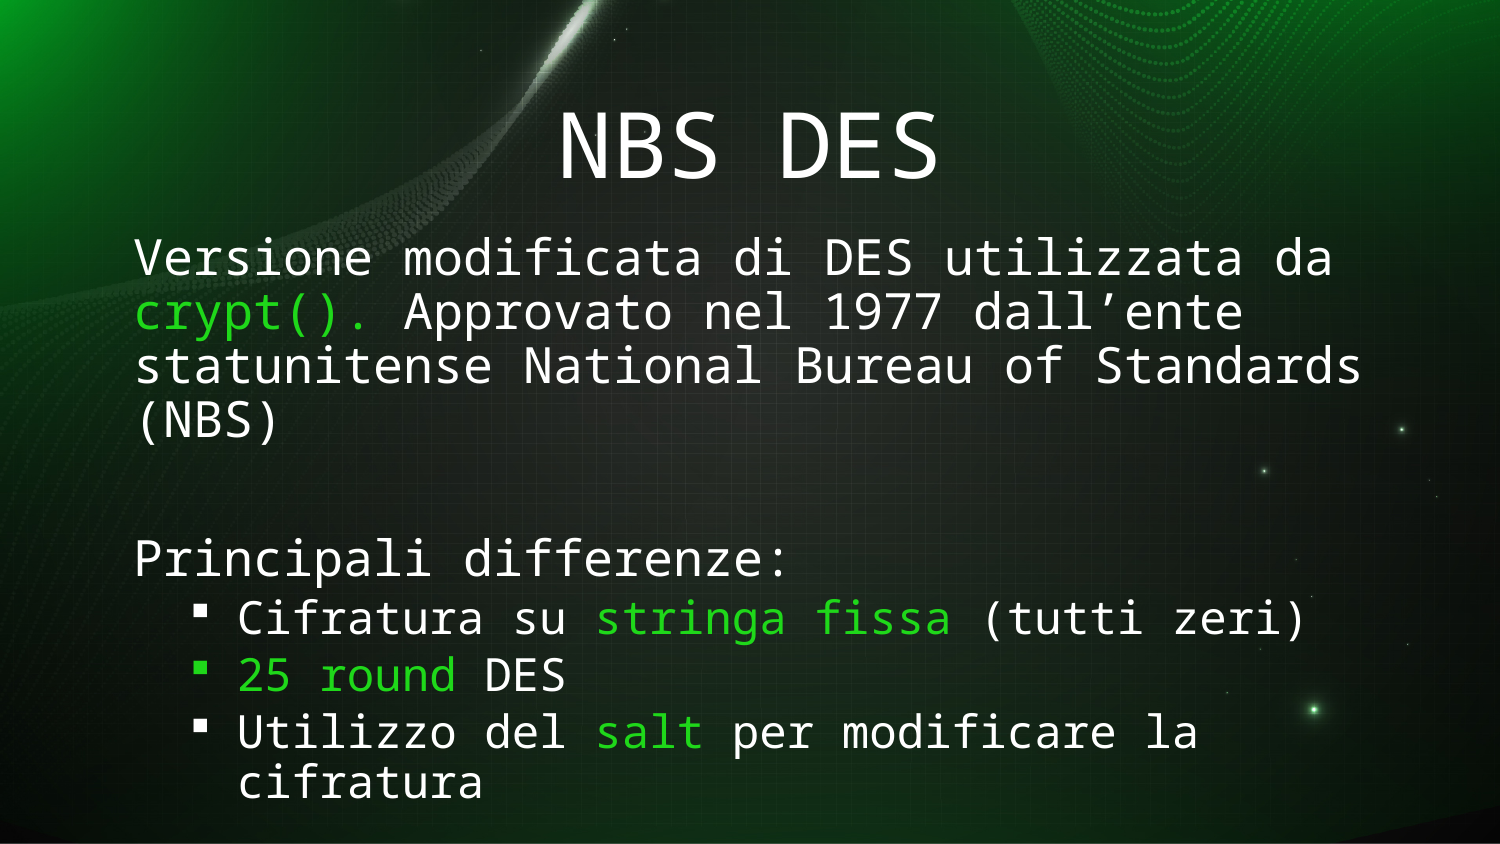

# NBS DES
Versione modificata di DES utilizzata da crypt(). Approvato nel 1977 dall’ente statunitense National Bureau of Standards (NBS)

Principali differenze:
Cifratura su stringa fissa (tutti zeri)
25 round DES
Utilizzo del salt per modificare la cifratura